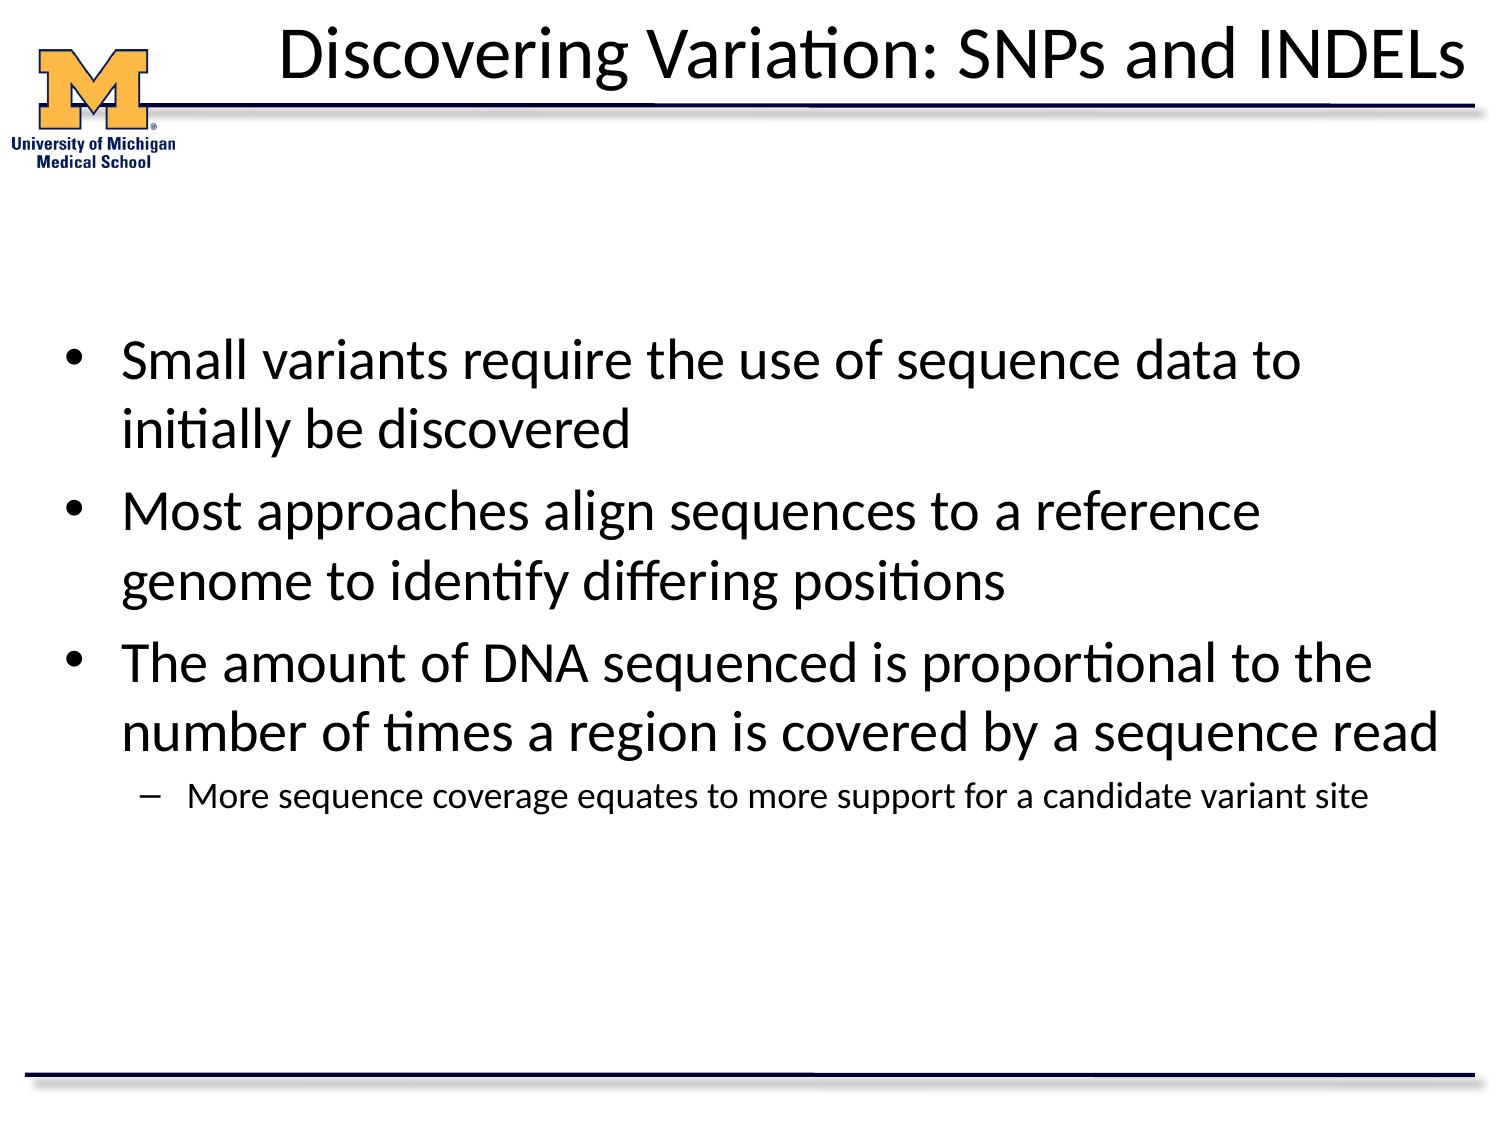

# Discovering Variation: SNPs and INDELs
Small variants require the use of sequence data to initially be discovered
Most approaches align sequences to a reference genome to identify differing positions
The amount of DNA sequenced is proportional to the number of times a region is covered by a sequence read
More sequence coverage equates to more support for a candidate variant site